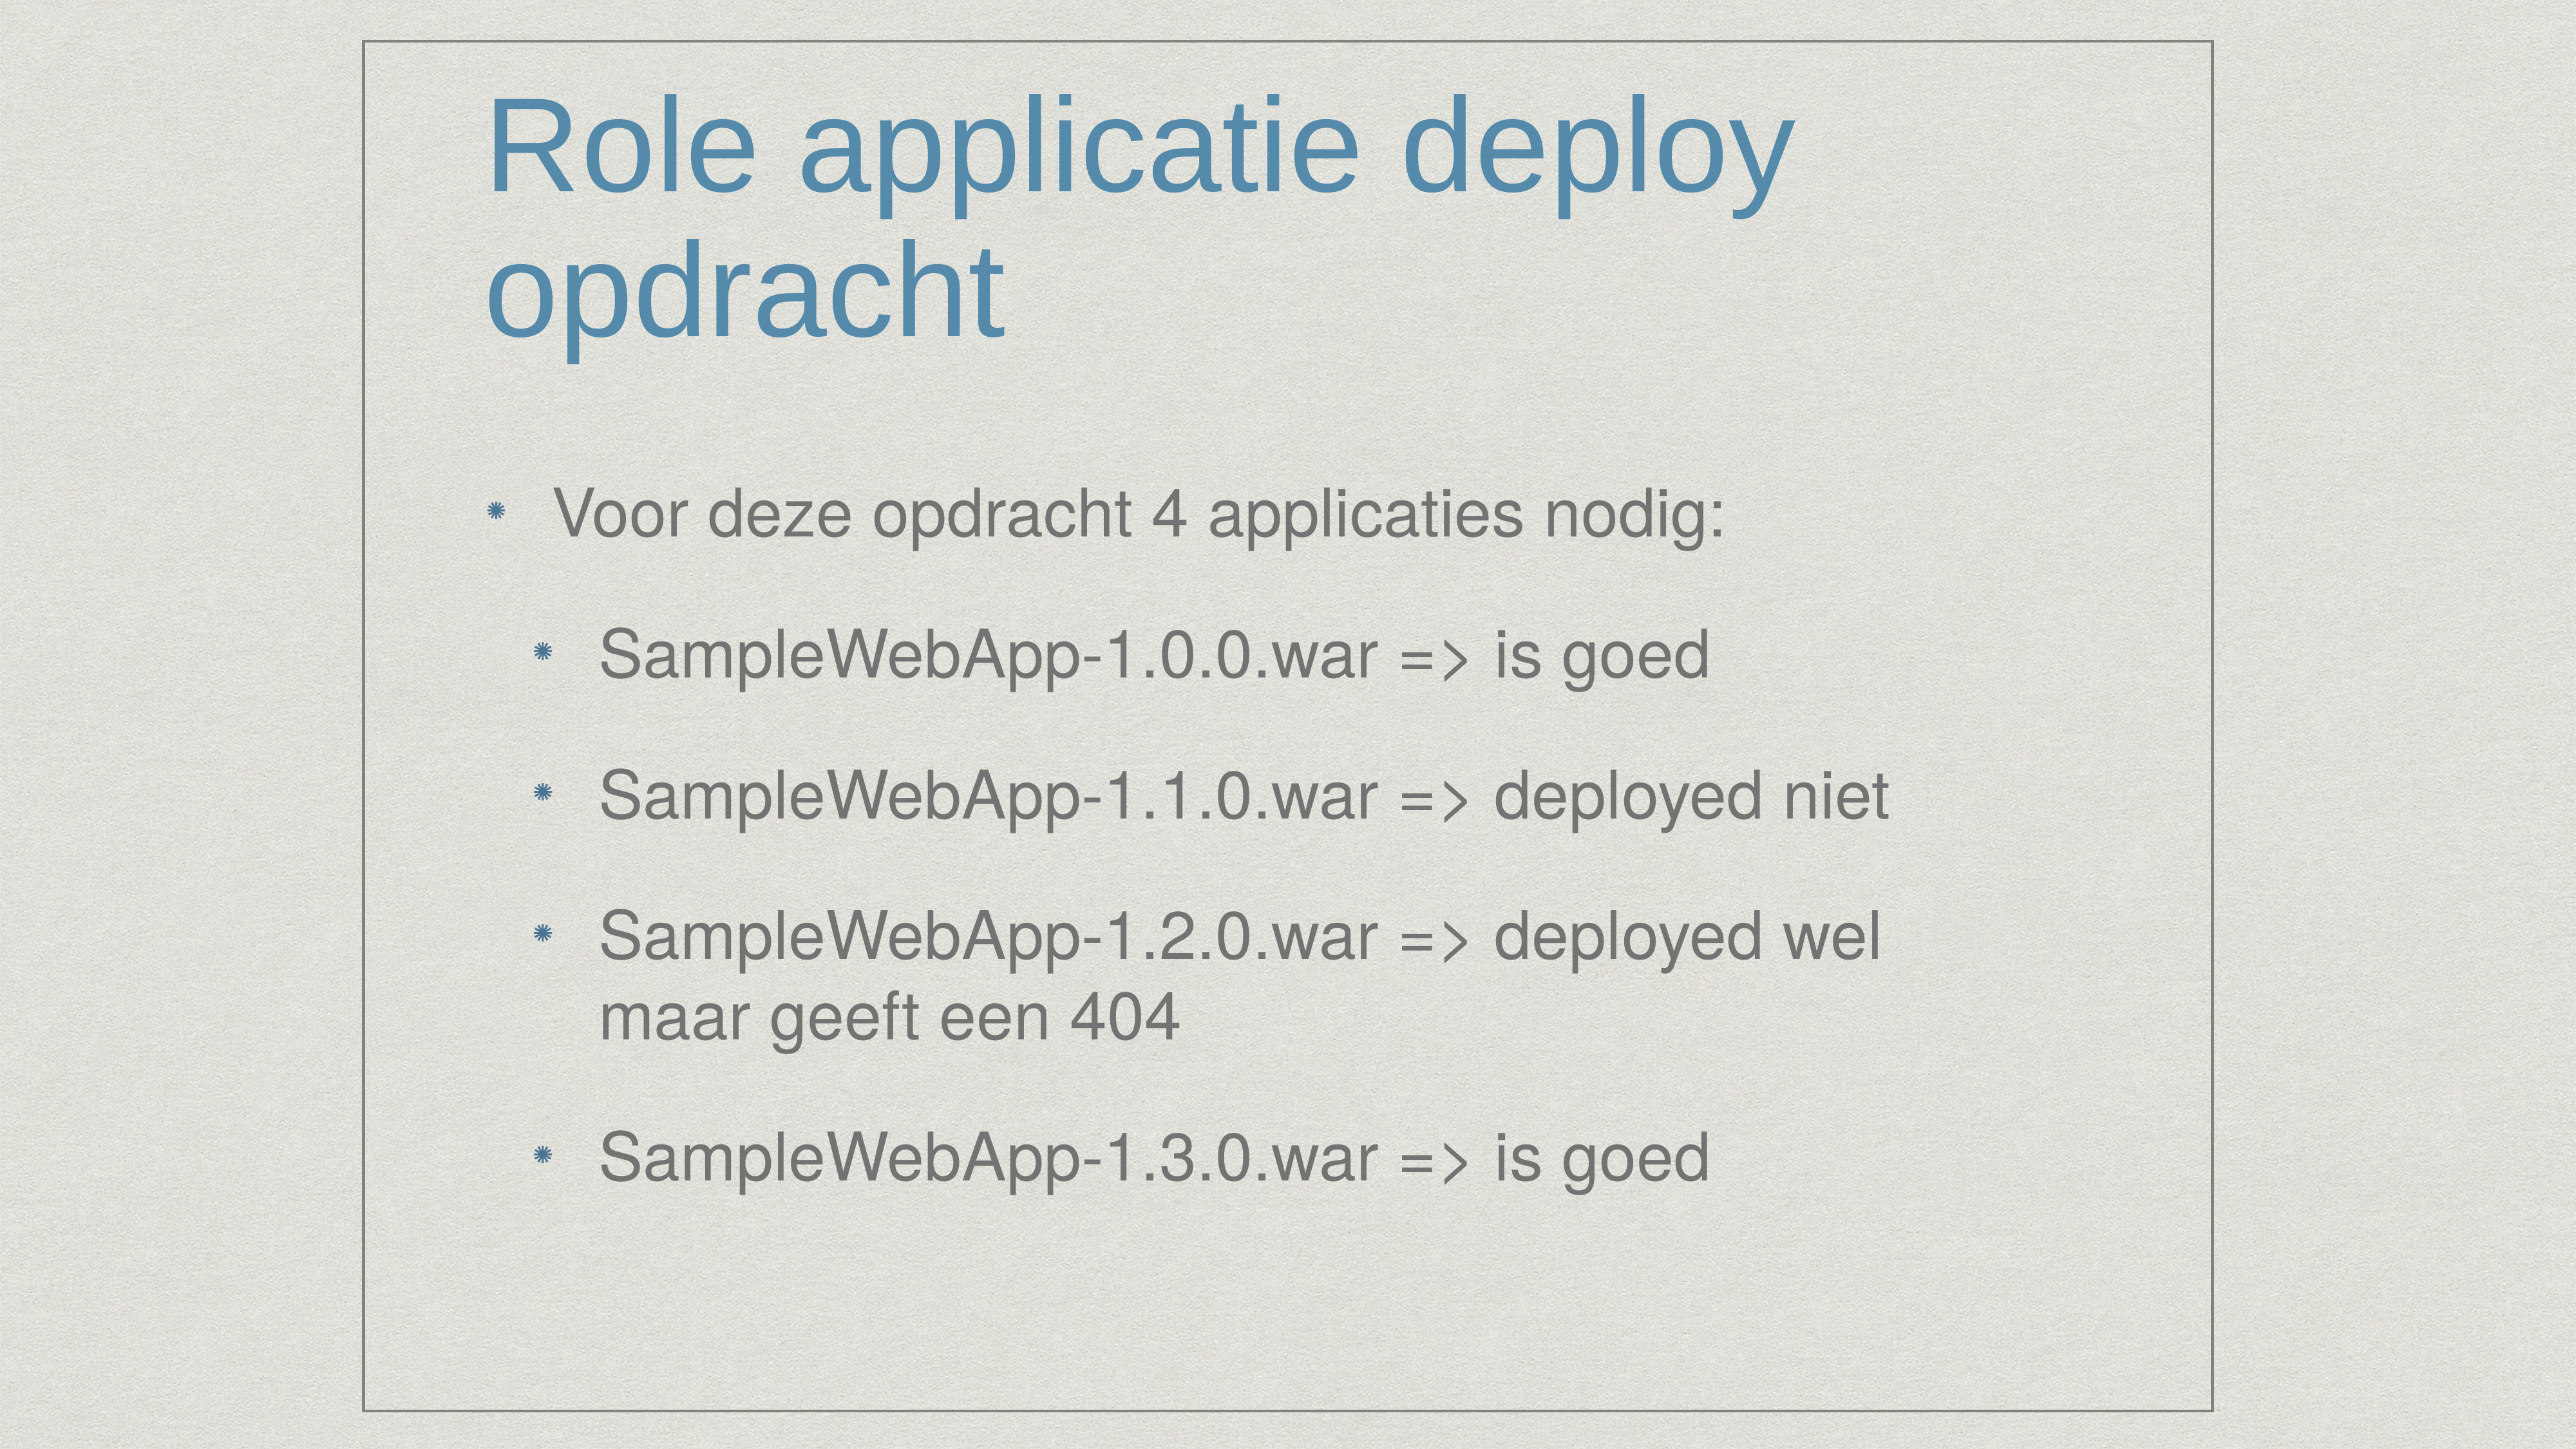

# Role applicatie deploy opdracht
Voor deze opdracht 4 applicaties nodig:
SampleWebApp-1.0.0.war => is goed
SampleWebApp-1.1.0.war => deployed niet
SampleWebApp-1.2.0.war => deployed wel maar geeft een 404
SampleWebApp-1.3.0.war => is goed